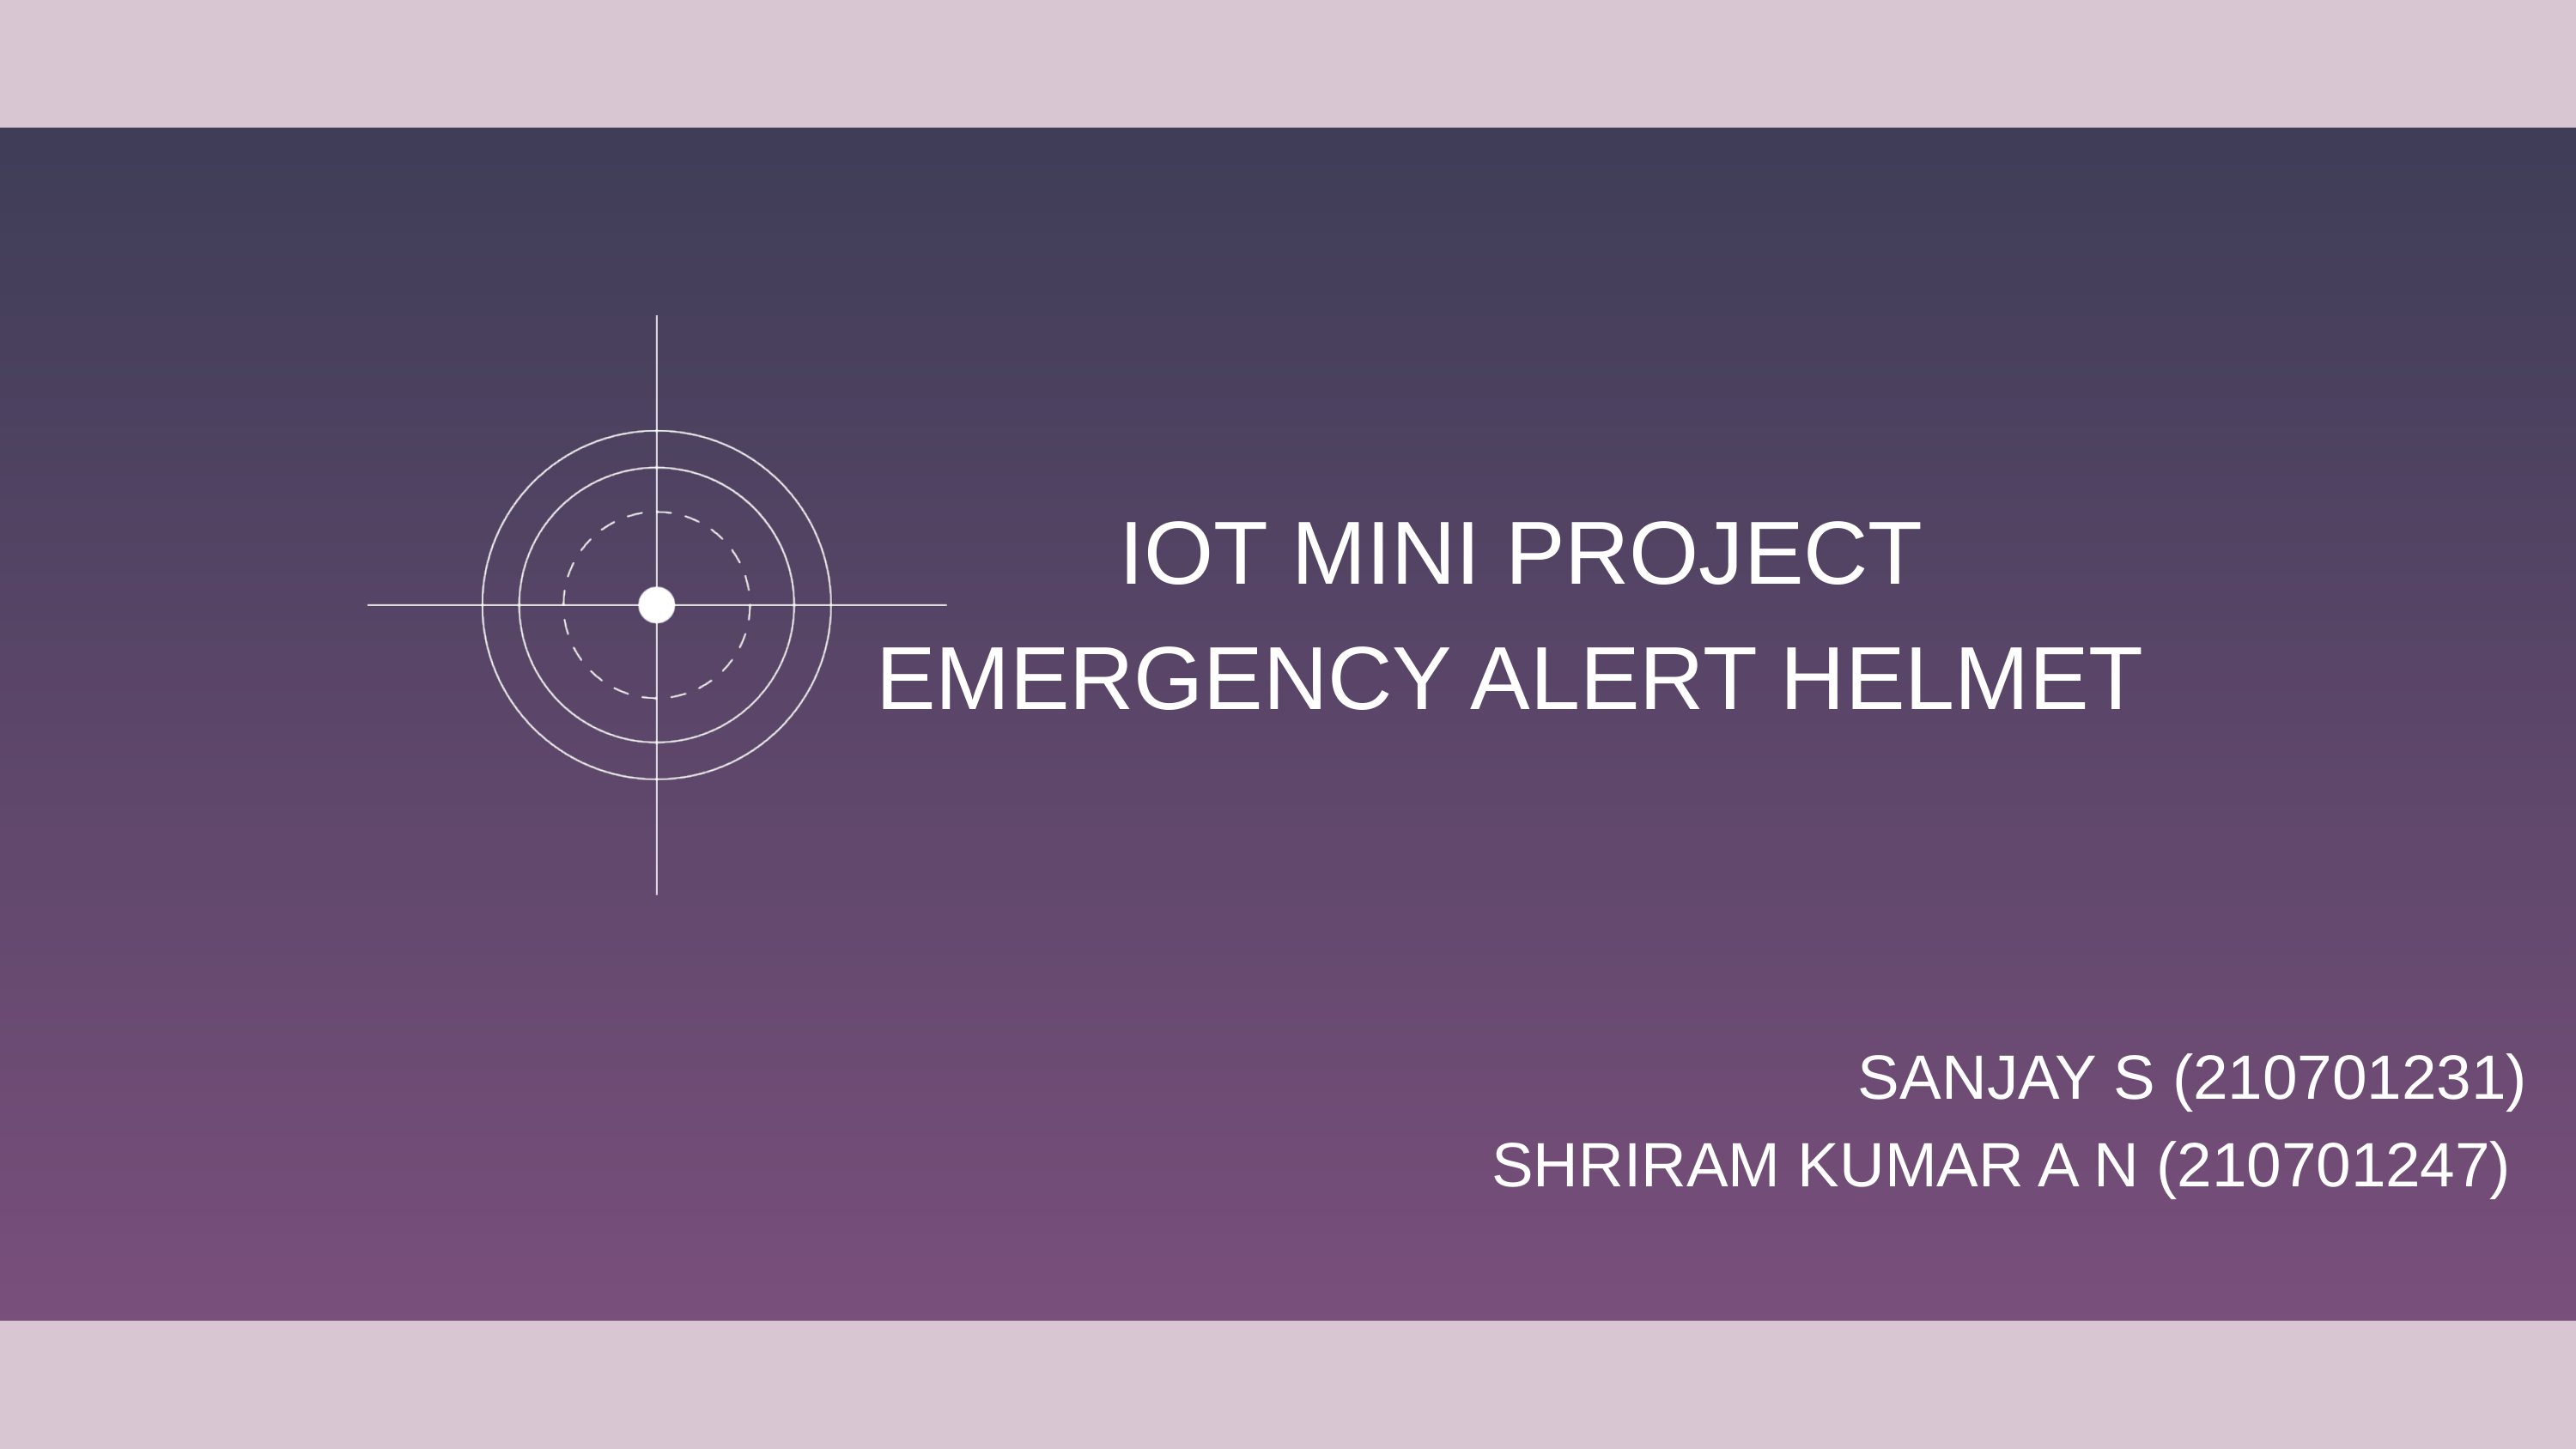

IOT MINI PROJECT
EMERGENCY ALERT HELMET

                      SANJAY S (210701231)
SHRIRAM KUMAR A N (210701247)